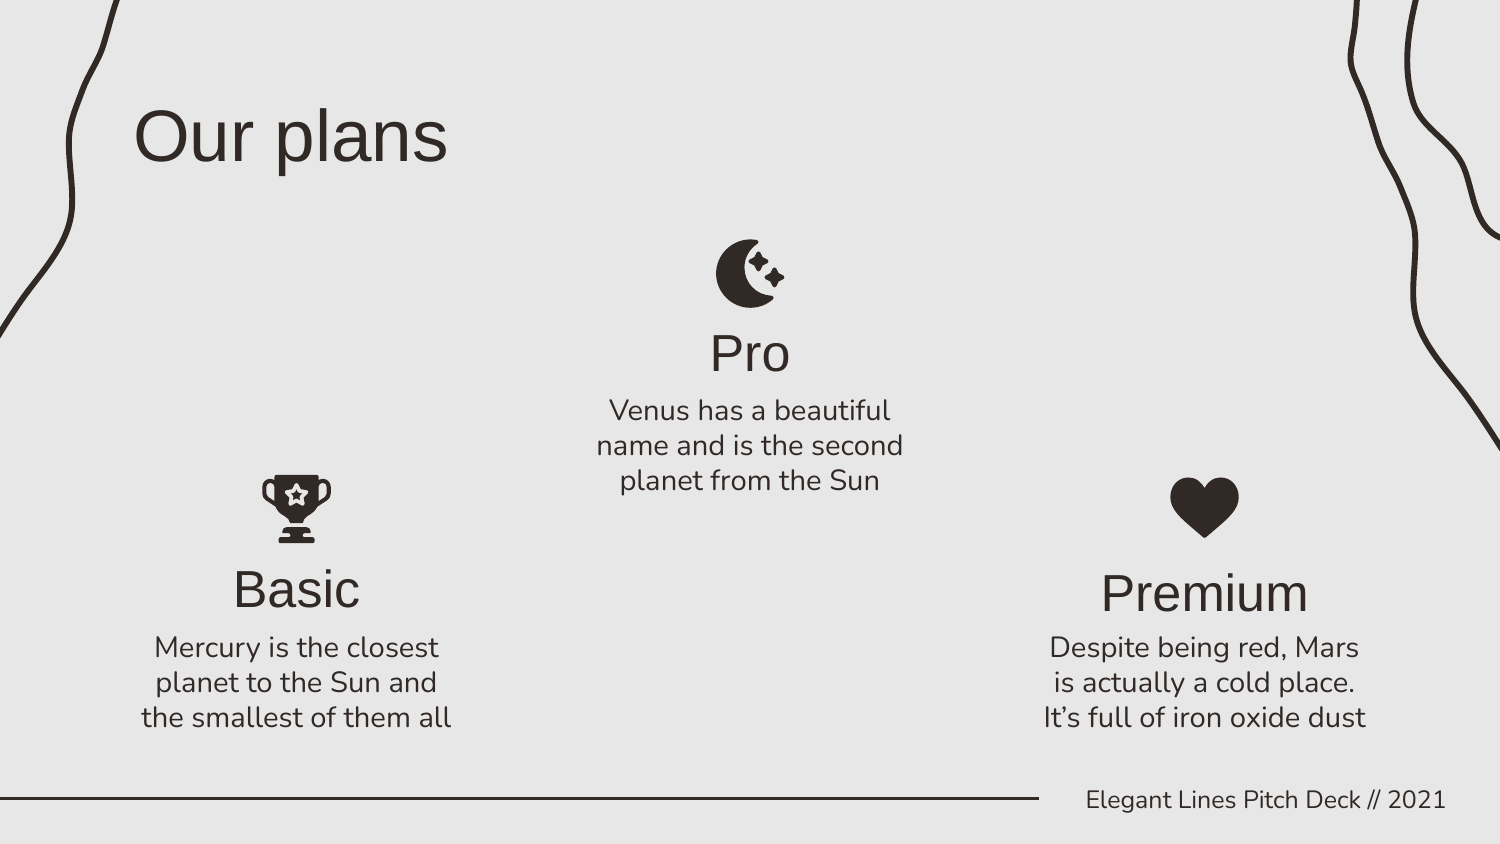

Our plans

Pro
Venus has a beautiful name and is the second planet from the Sun

# Basic
Premium
Mercury is the closest planet to the Sun and the smallest of them all
Despite being red, Mars is actually a cold place. It’s full of iron oxide dust
Elegant Lines Pitch Deck // 2021